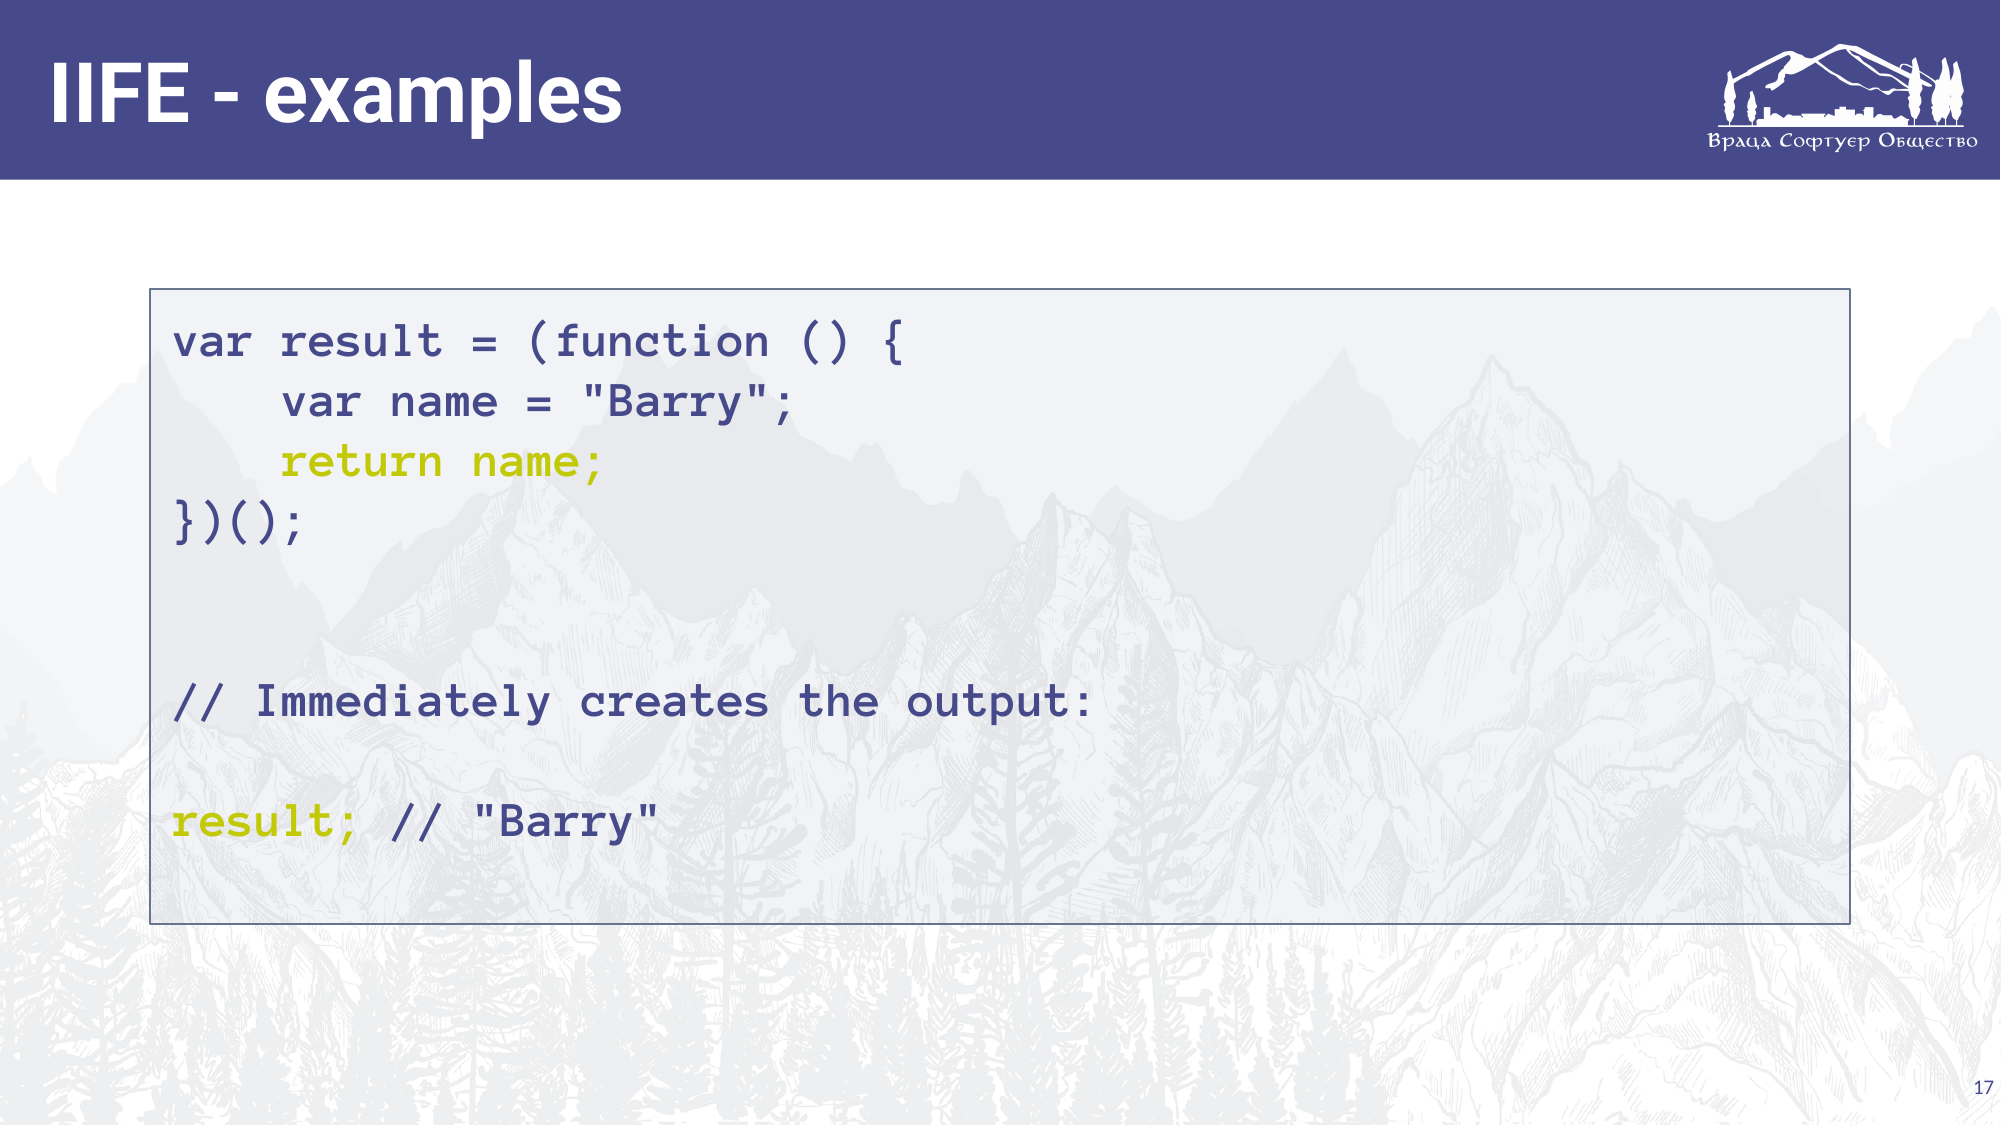

# IIFE - examples
.
var result = (function () {
    var name = "Barry";
    return name;
})();

// Immediately creates the output:

result; // "Barry"

17